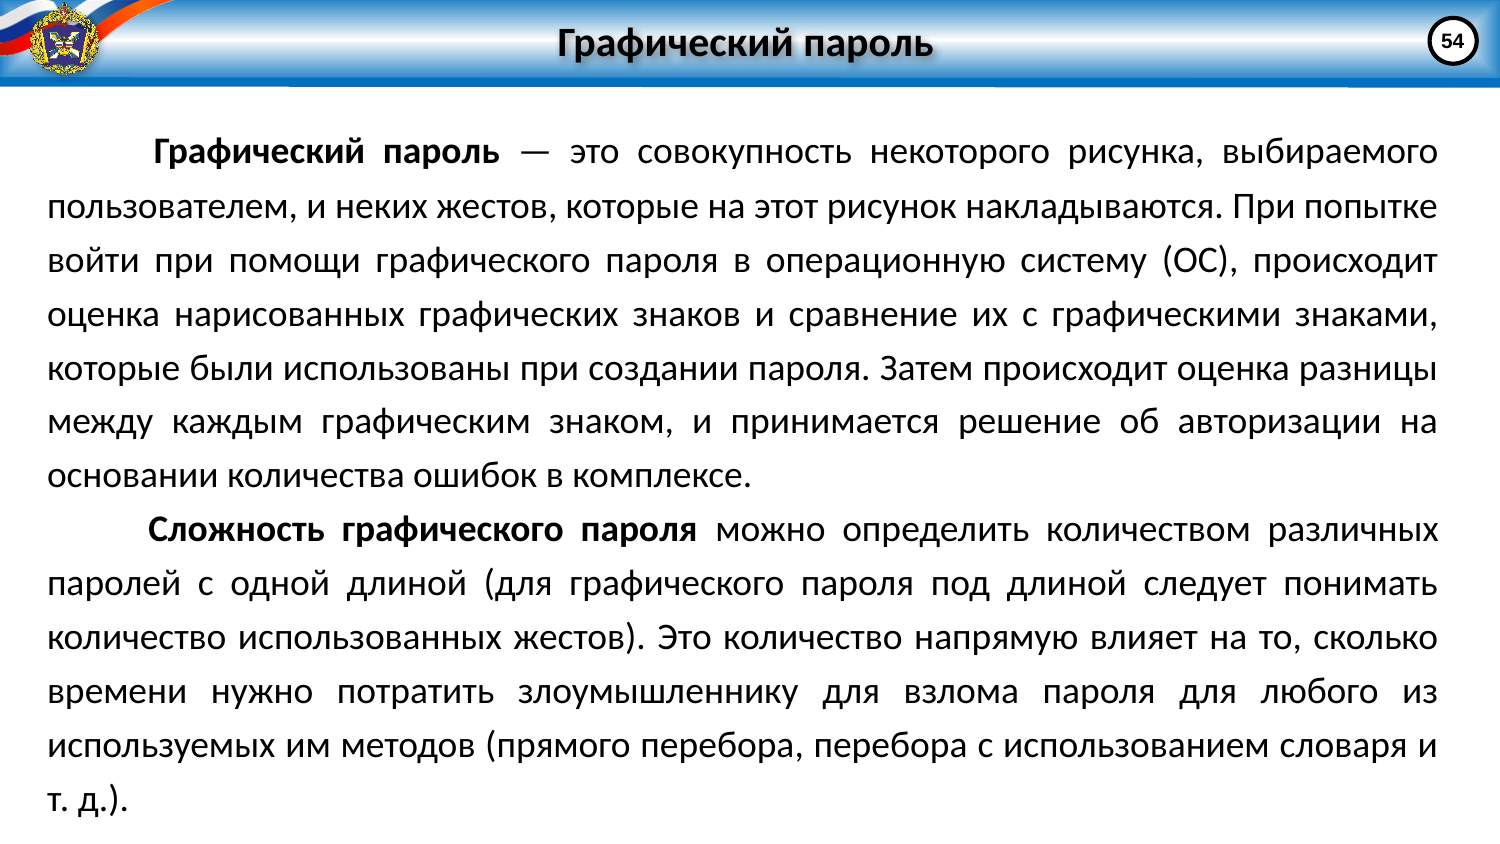

# Графический пароль
54
      Графический пароль — это совокупность некоторого рисунка, выбираемого пользователем, и неких жестов, которые на этот рисунок накладываются. При попытке войти при помощи графического пароля в операционную систему (ОС), происходит оценка нарисованных графических знаков и сравнение их с графическими знаками, которые были использованы при создании пароля. Затем происходит оценка разницы между каждым графическим знаком, и принимается решение об авторизации на основании количества ошибок в комплексе.
      Сложность графического пароля можно определить количеством различных паролей с одной длиной (для графического пароля под длиной следует понимать количество использованных жестов). Это количество напрямую влияет на то, сколько времени нужно потратить злоумышленнику для взлома пароля для любого из используемых им методов (прямого перебора, перебора с использованием словаря и т. д.).